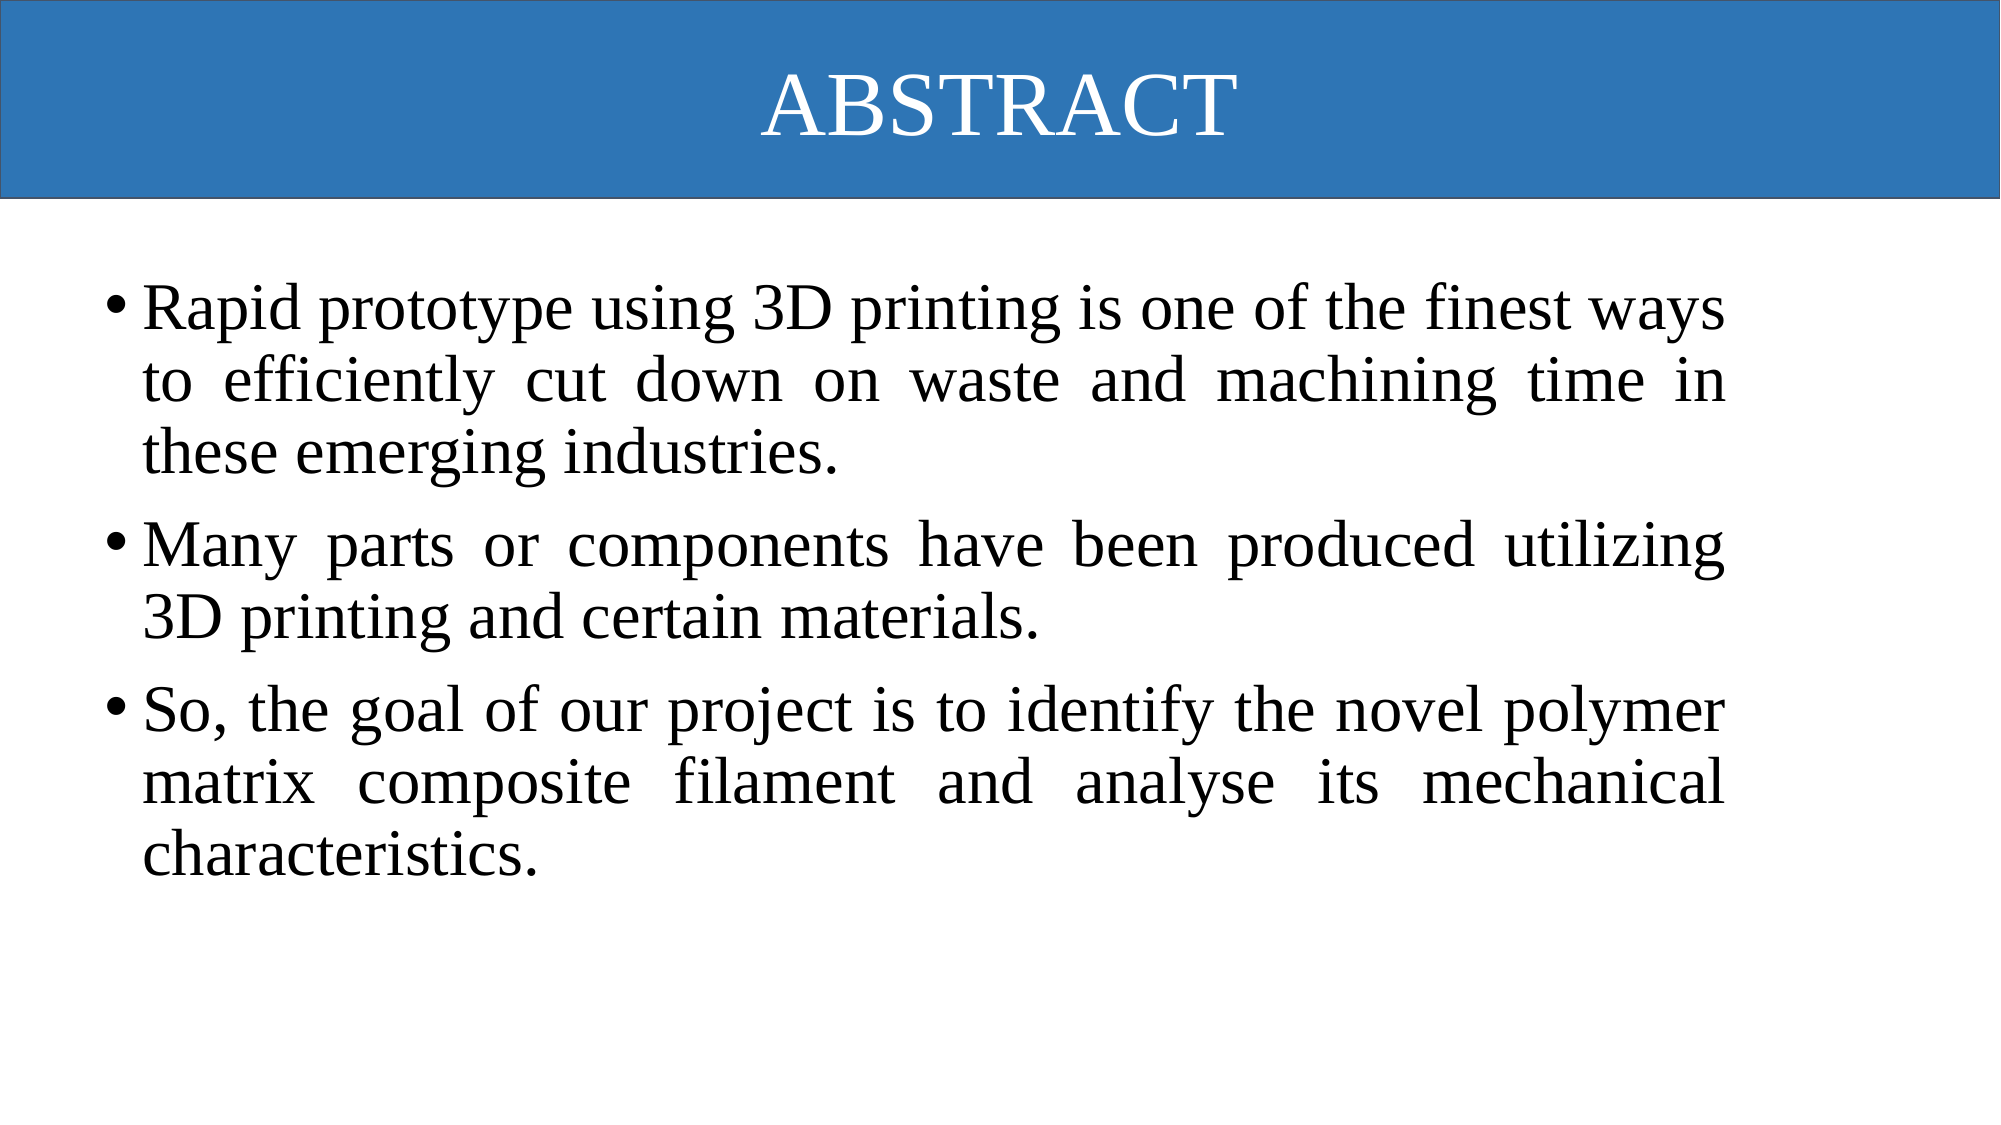

ABSTRACT
Rapid prototype using 3D printing is one of the finest ways to efficiently cut down on waste and machining time in these emerging industries.
Many parts or components have been produced utilizing 3D printing and certain materials.
So, the goal of our project is to identify the novel polymer matrix composite filament and analyse its mechanical characteristics.